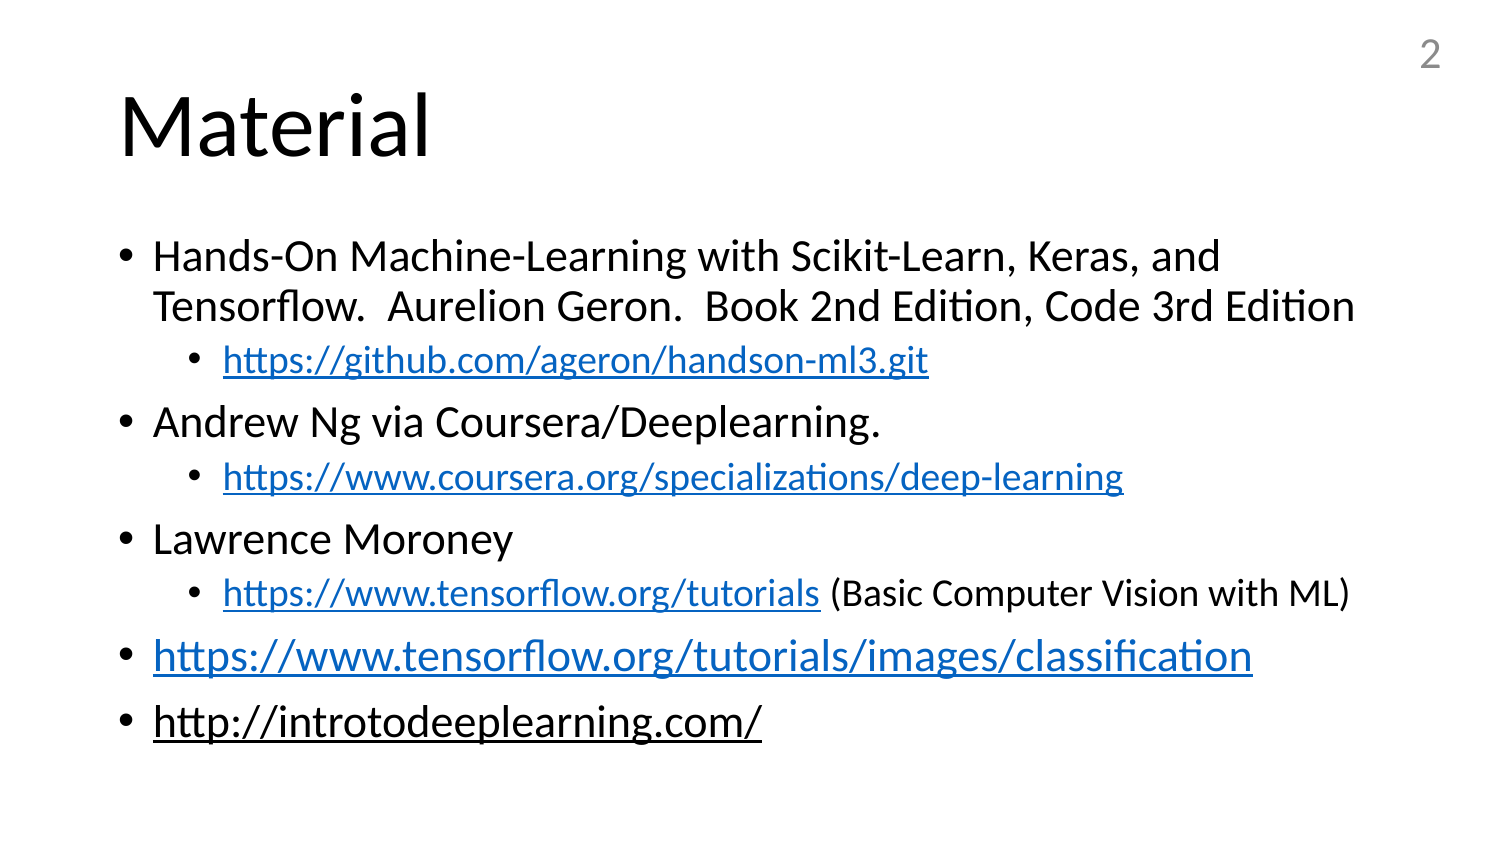

2
# Material
Hands-On Machine-Learning with Scikit-Learn, Keras, and Tensorflow.  Aurelion Geron.  Book 2nd Edition, Code 3rd Edition
https://github.com/ageron/handson-ml3.git
Andrew Ng via Coursera/Deeplearning.
https://www.coursera.org/specializations/deep-learning
Lawrence Moroney
https://www.tensorflow.org/tutorials (Basic Computer Vision with ML)
https://www.tensorflow.org/tutorials/images/classification
http://introtodeeplearning.com/